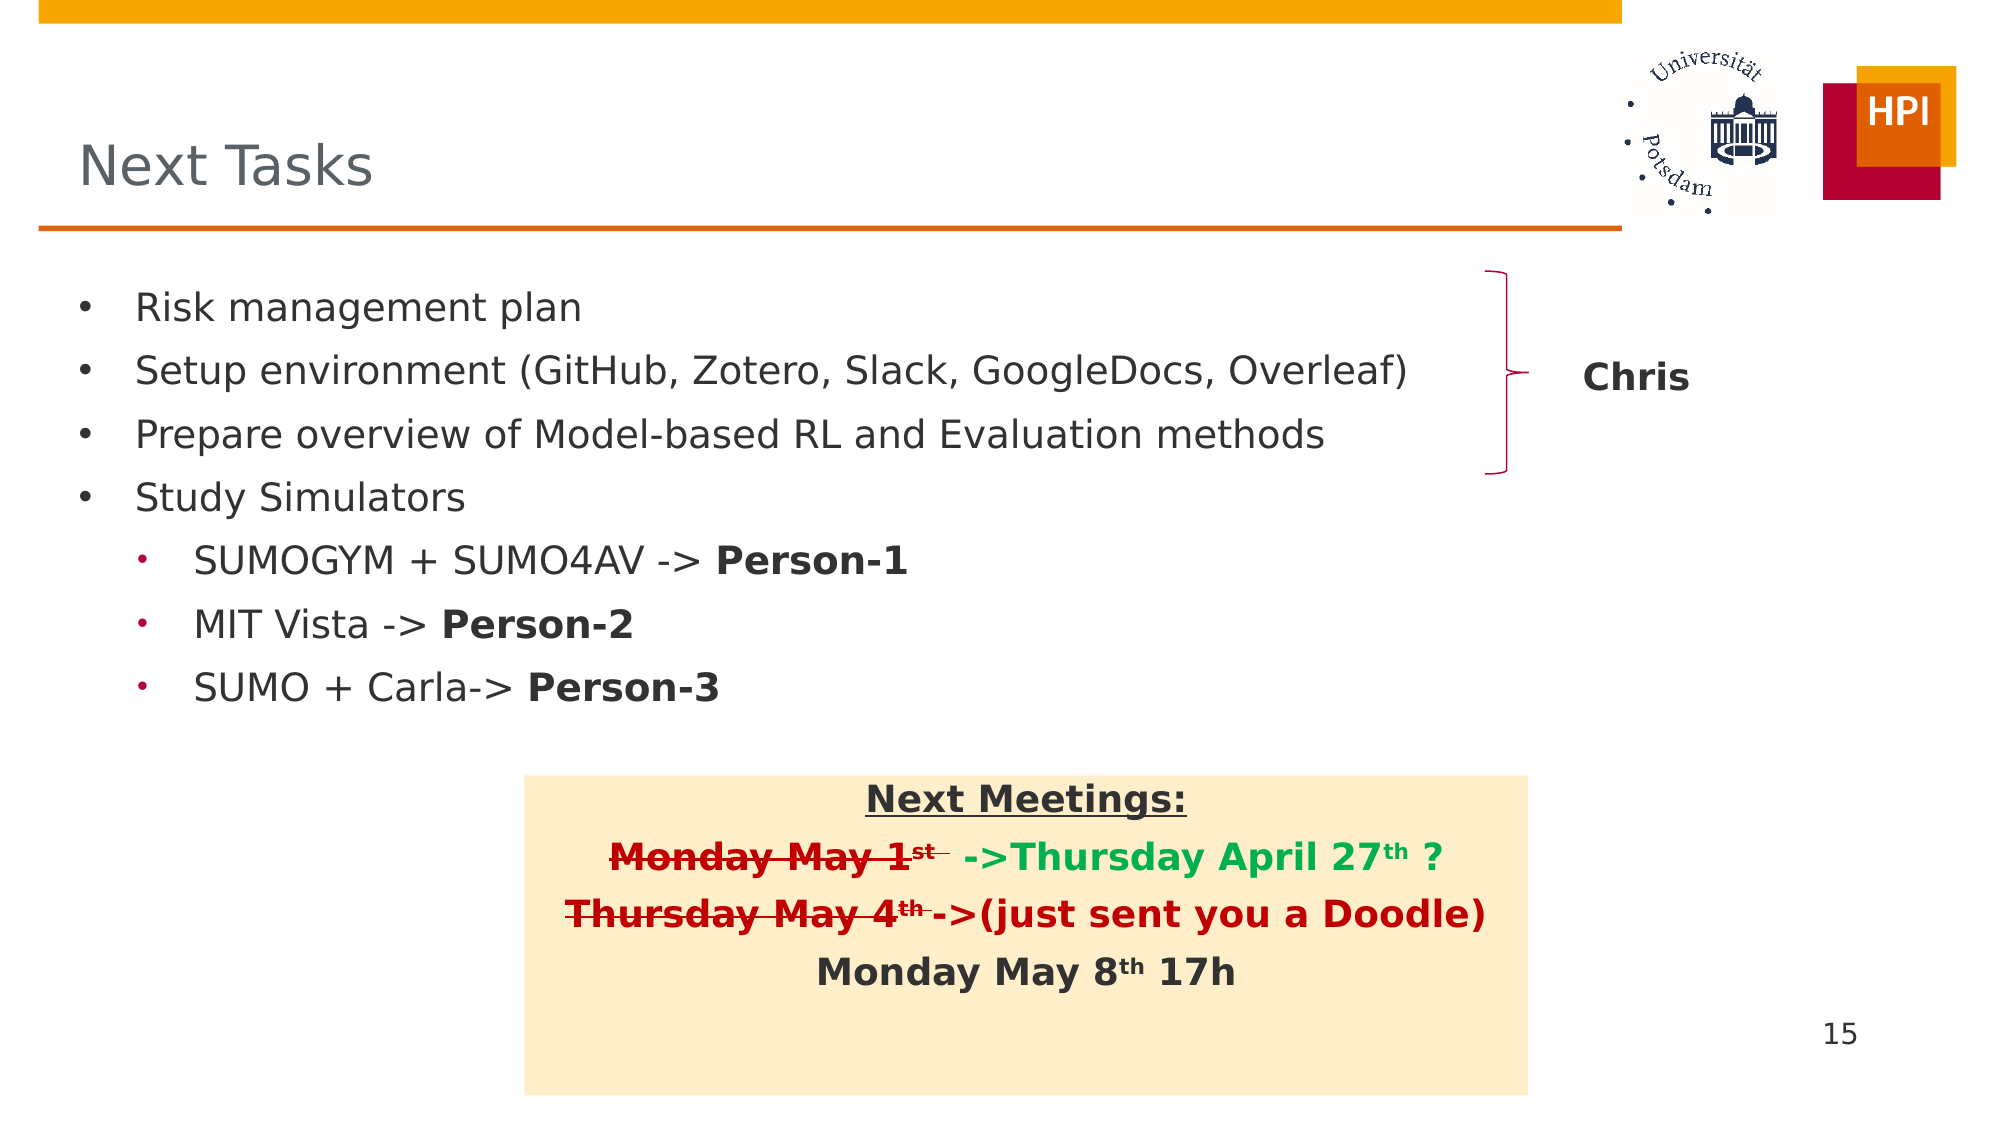

# Next Tasks
Risk management plan
Setup environment (GitHub, Zotero, Slack, GoogleDocs, Overleaf)
Prepare overview of Model-based RL and Evaluation methods
Study Simulators
SUMOGYM + SUMO4AV -> Person-1
MIT Vista -> Person-2
SUMO + Carla-> Person-3

Chris
Next Meetings:
Monday May 1st   ->Thursday April 27th ?
Thursday May 4th ->(just sent you a Doodle)
Monday May 8th 17h
15